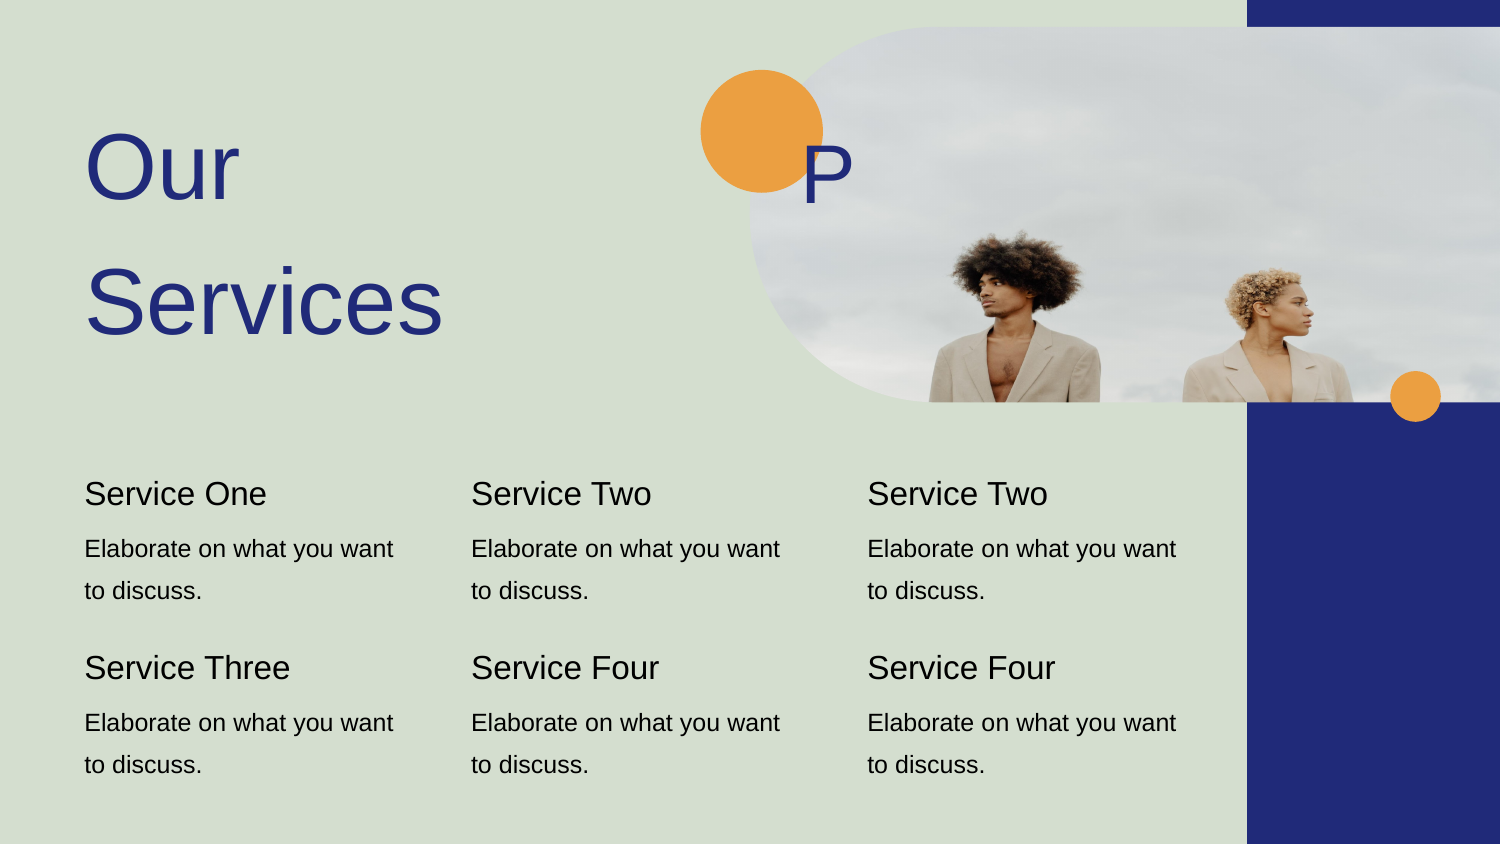

P

Our Services

Service One
Elaborate on what you want to discuss.
Service Three
Elaborate on what you want to discuss.
Service Two
Elaborate on what you want to discuss.
Service Four
Elaborate on what you want to discuss.
Service Two
Elaborate on what you want to discuss.
Service Four
Elaborate on what you want to discuss.